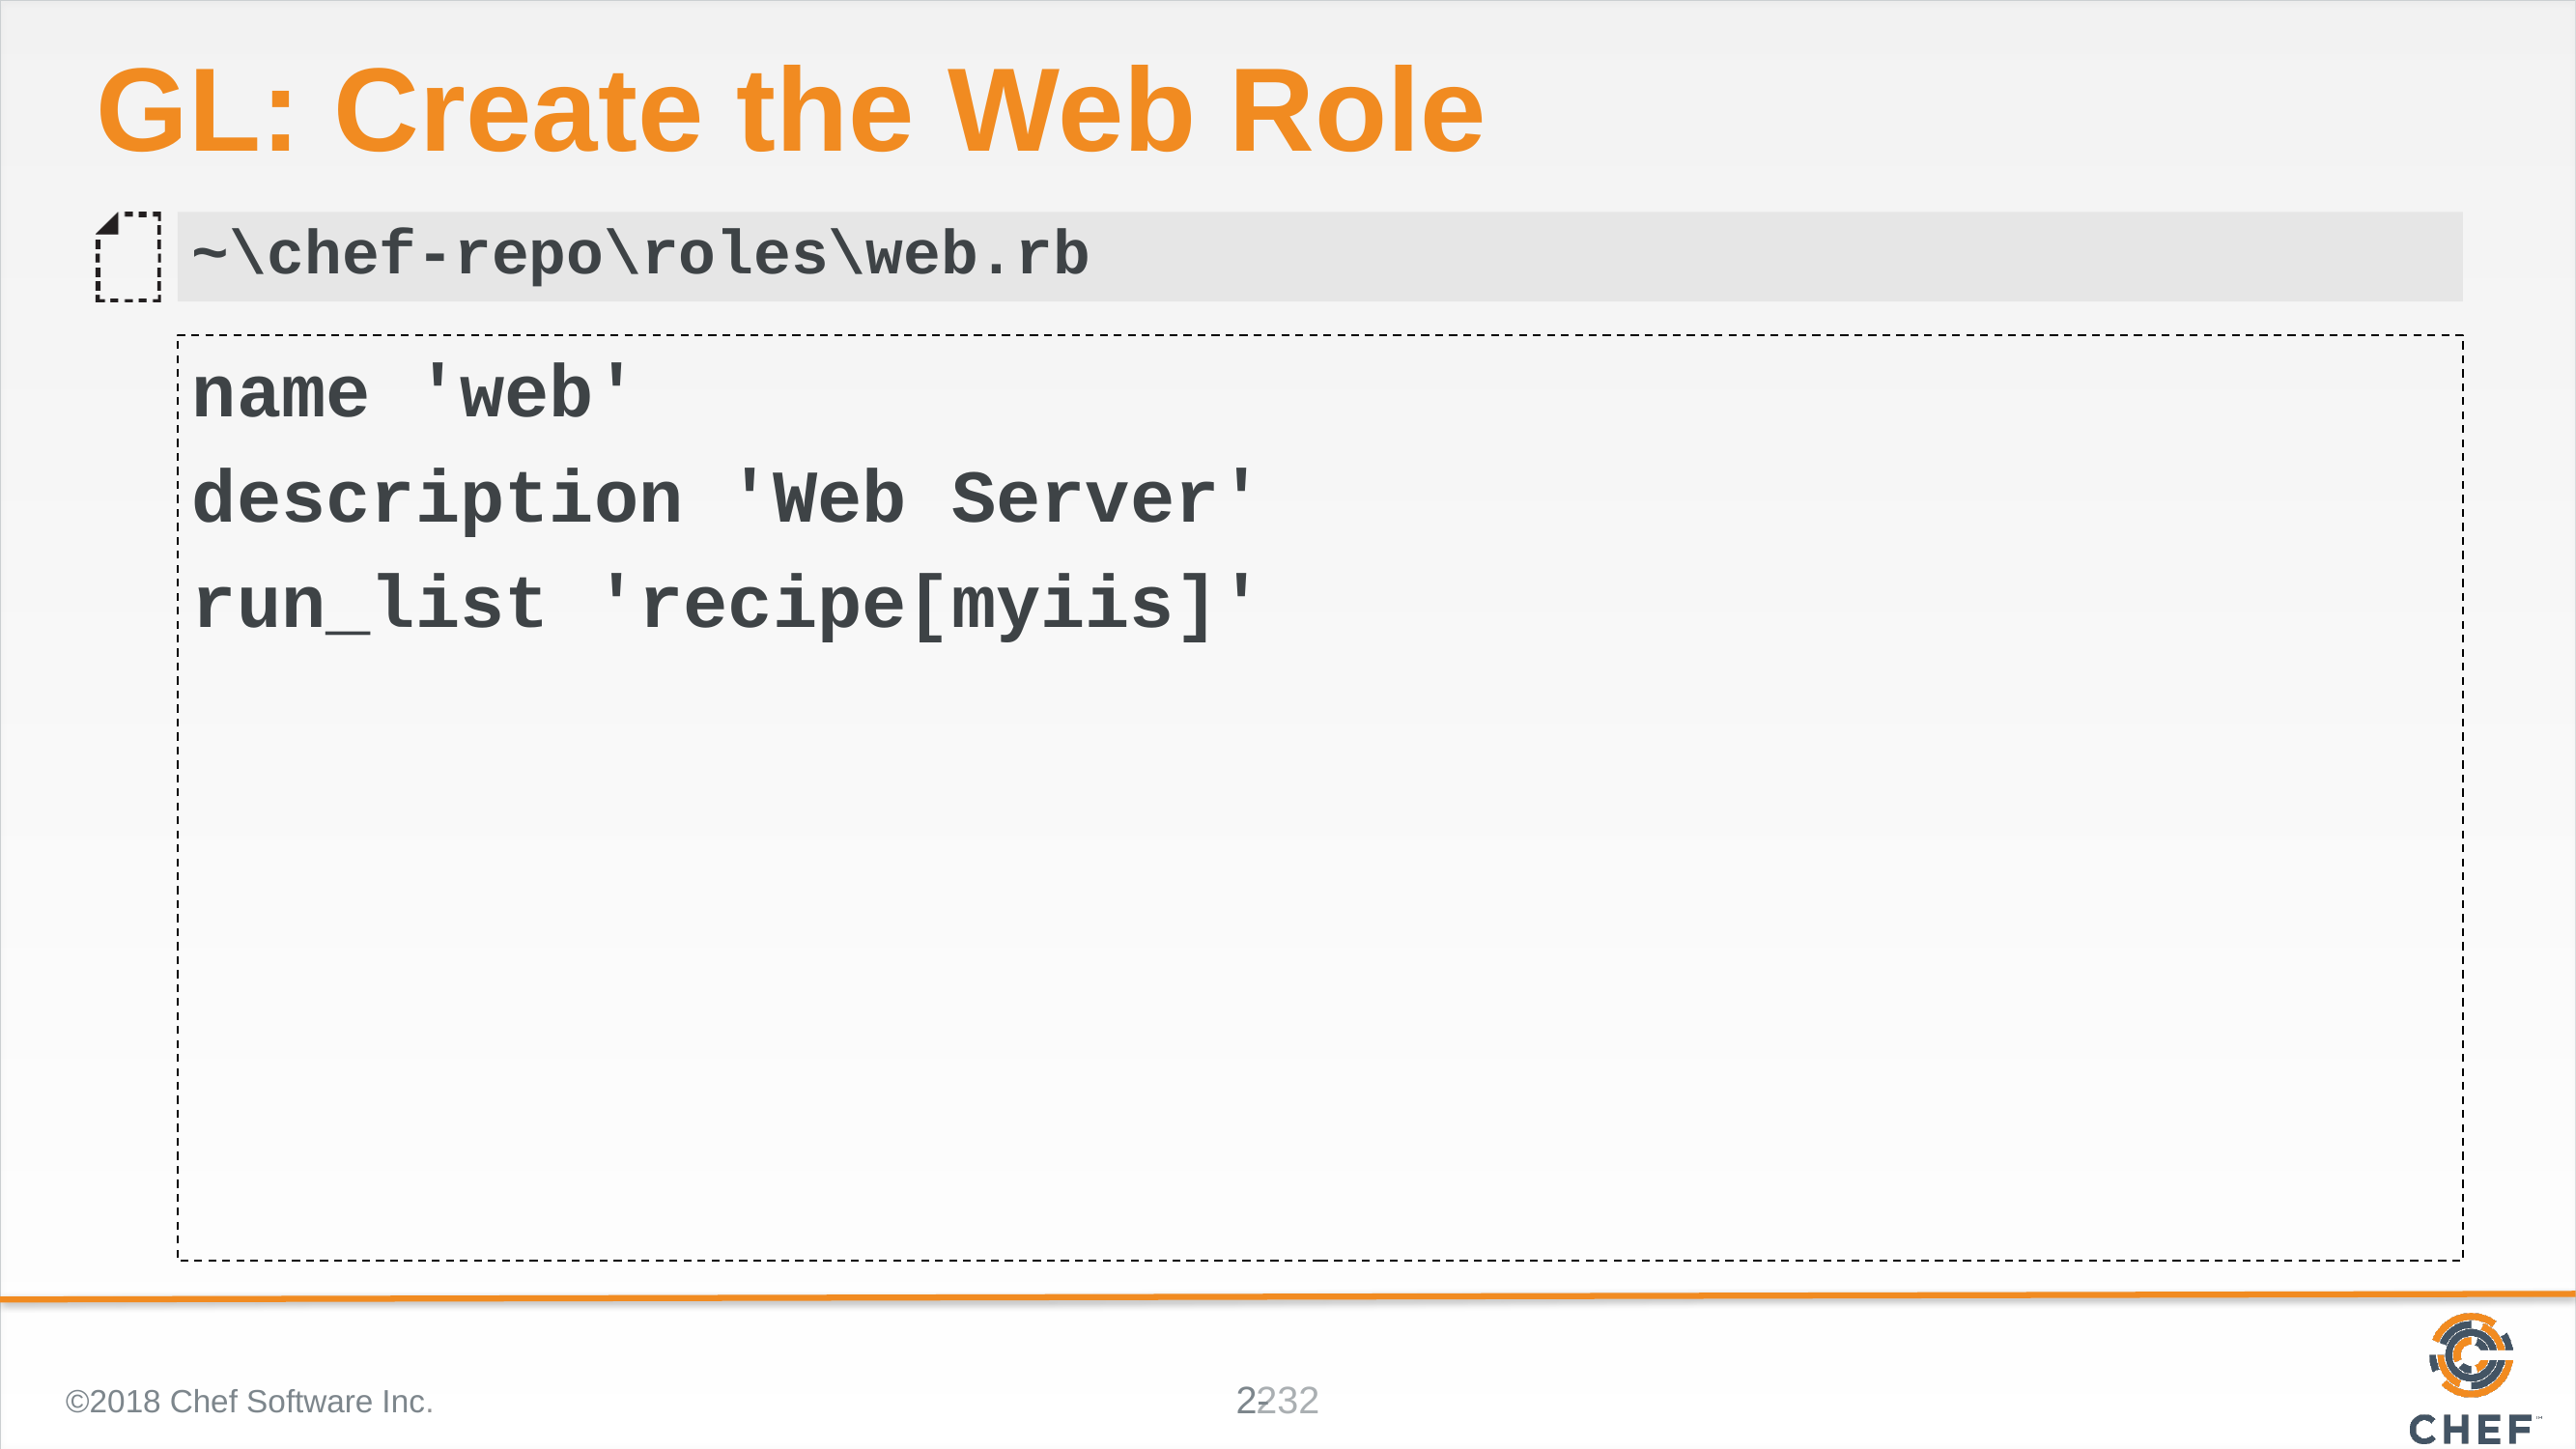

# GL: Create the Web Role
~\chef-repo\roles\web.rb
name 'web'
description 'Web Server'
run_list 'recipe[myiis]'
©2018 Chef Software Inc.
232